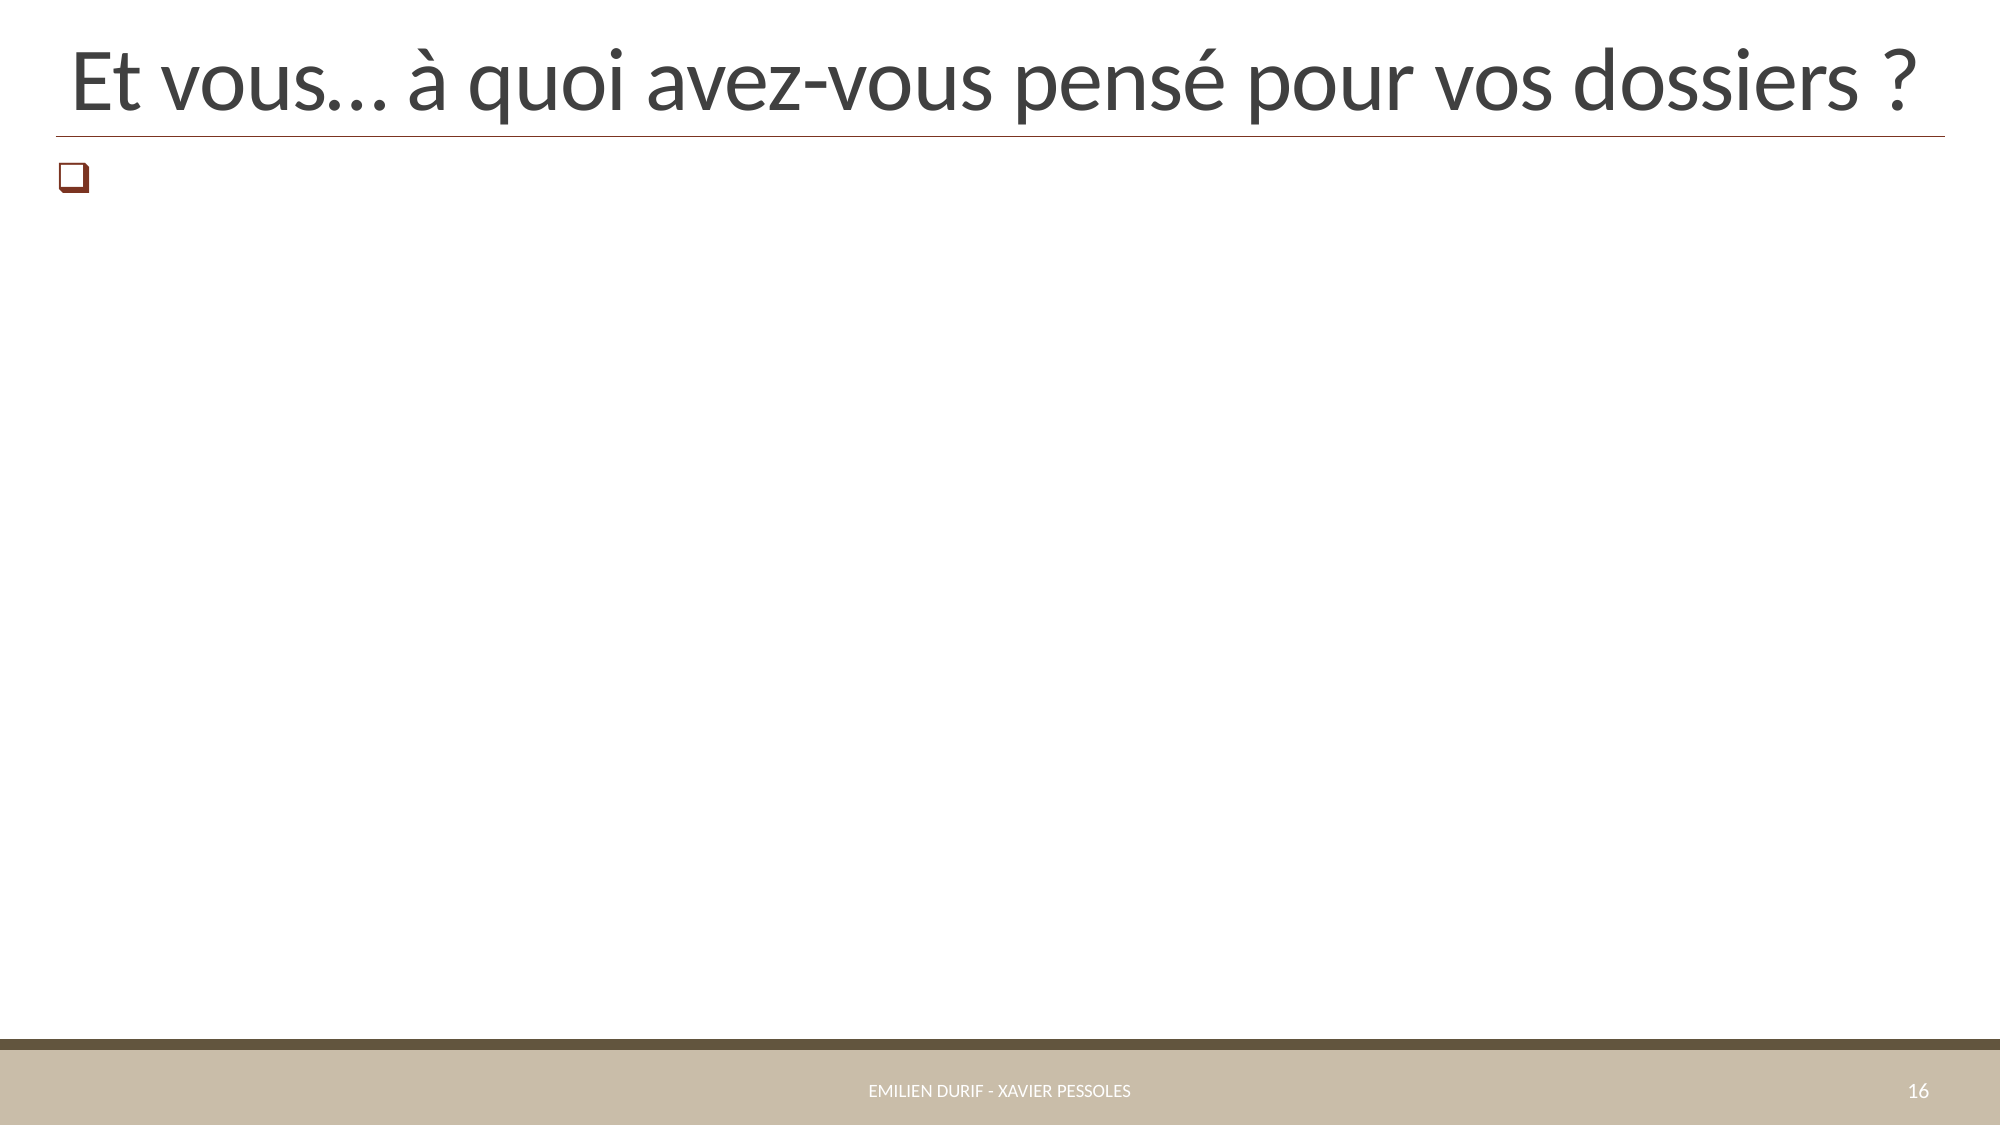

# Et vous… à quoi avez-vous pensé pour vos dossiers ?

Emilien Durif - Xavier Pessoles
16